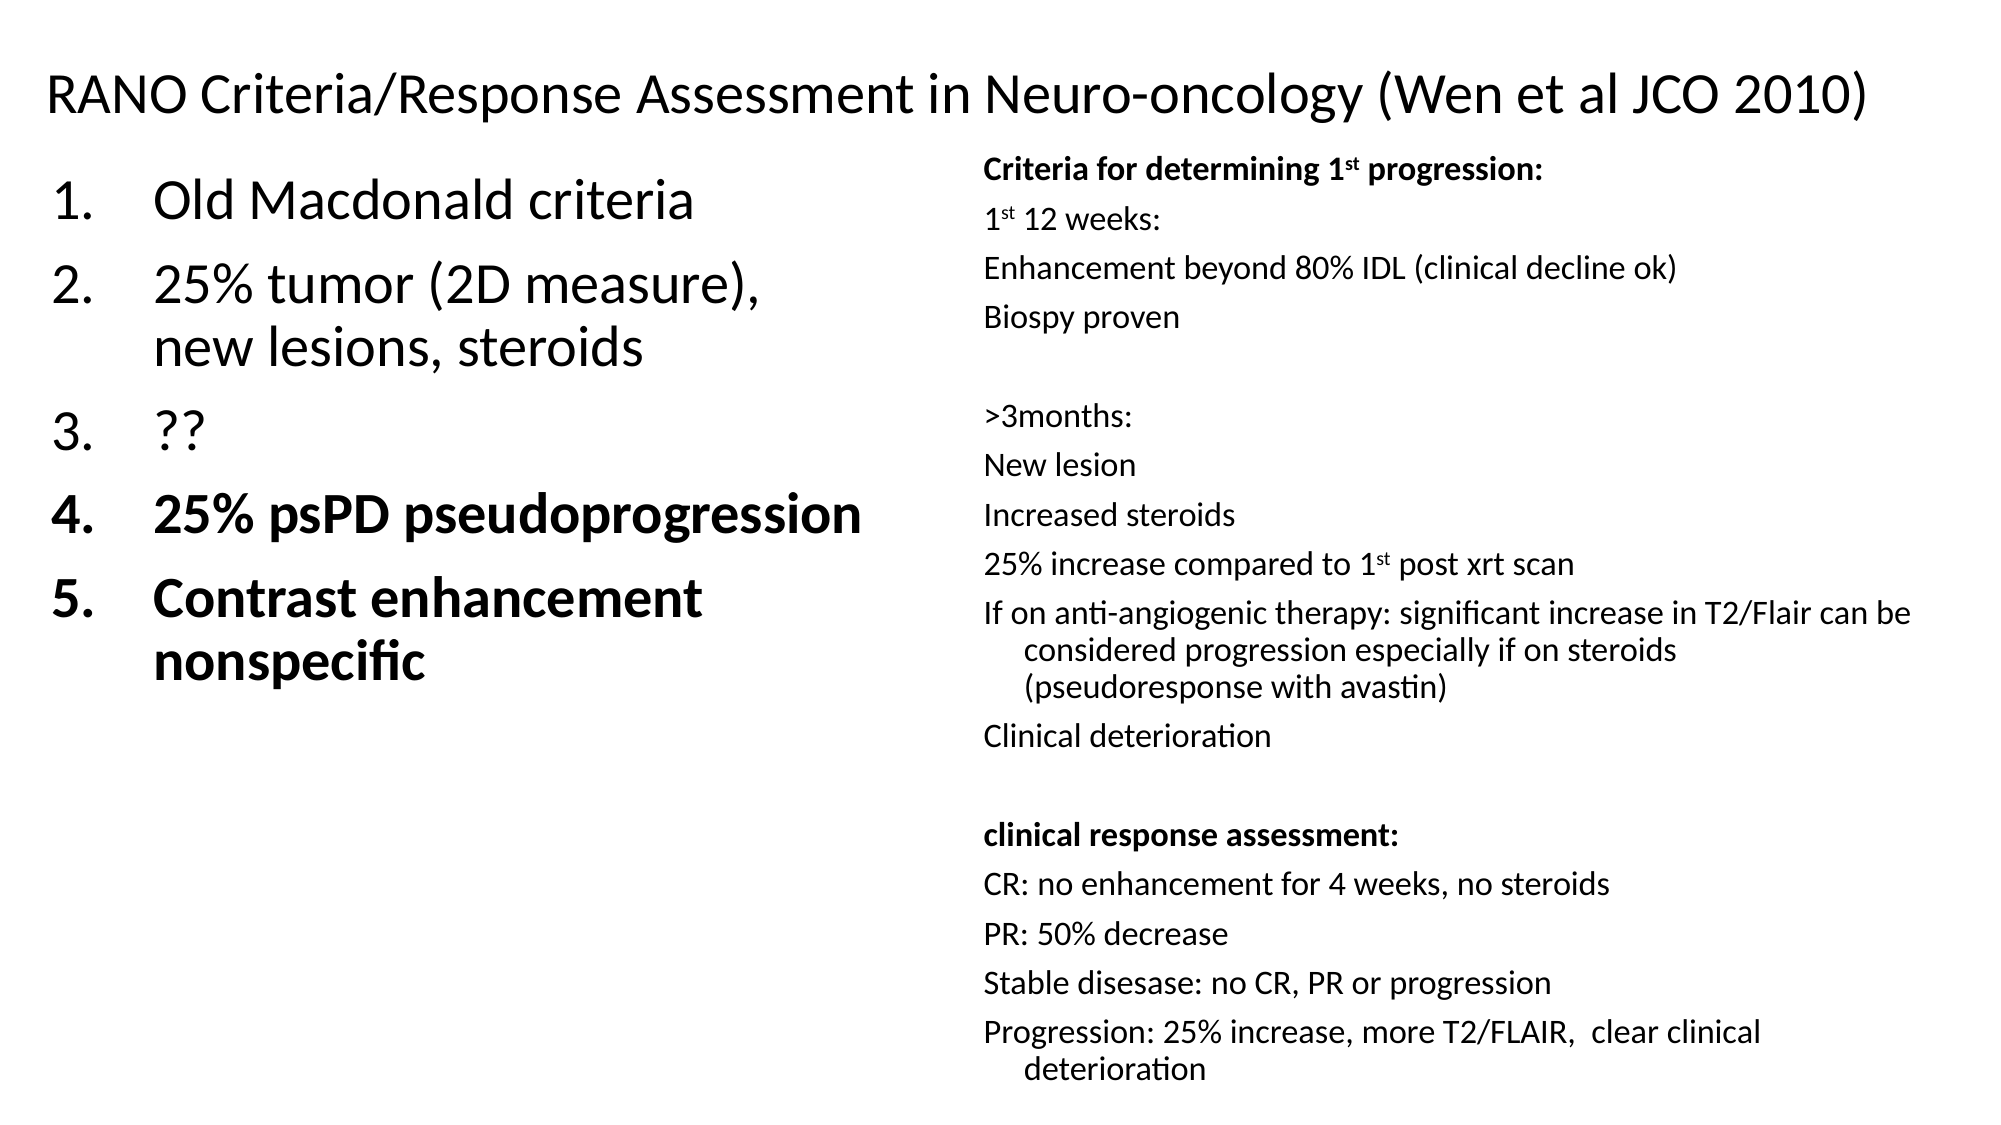

# RANO Criteria/Response Assessment in Neuro-oncology (Wen et al JCO 2010)
Criteria for determining 1st progression:
1st 12 weeks:
Enhancement beyond 80% IDL (clinical decline ok)
Biospy proven

>3months:
New lesion
Increased steroids
25% increase compared to 1st post xrt scan
If on anti-angiogenic therapy: significant increase in T2/Flair can be considered progression especially if on steroids (pseudoresponse with avastin)
Clinical deterioration

clinical response assessment:
CR: no enhancement for 4 weeks, no steroids
PR: 50% decrease
Stable disesase: no CR, PR or progression
Progression: 25% increase, more T2/FLAIR,  clear clinical deterioration
Old Macdonald criteria
25% tumor (2D measure), new lesions, steroids
??
25% psPD pseudoprogression
Contrast enhancement nonspecific